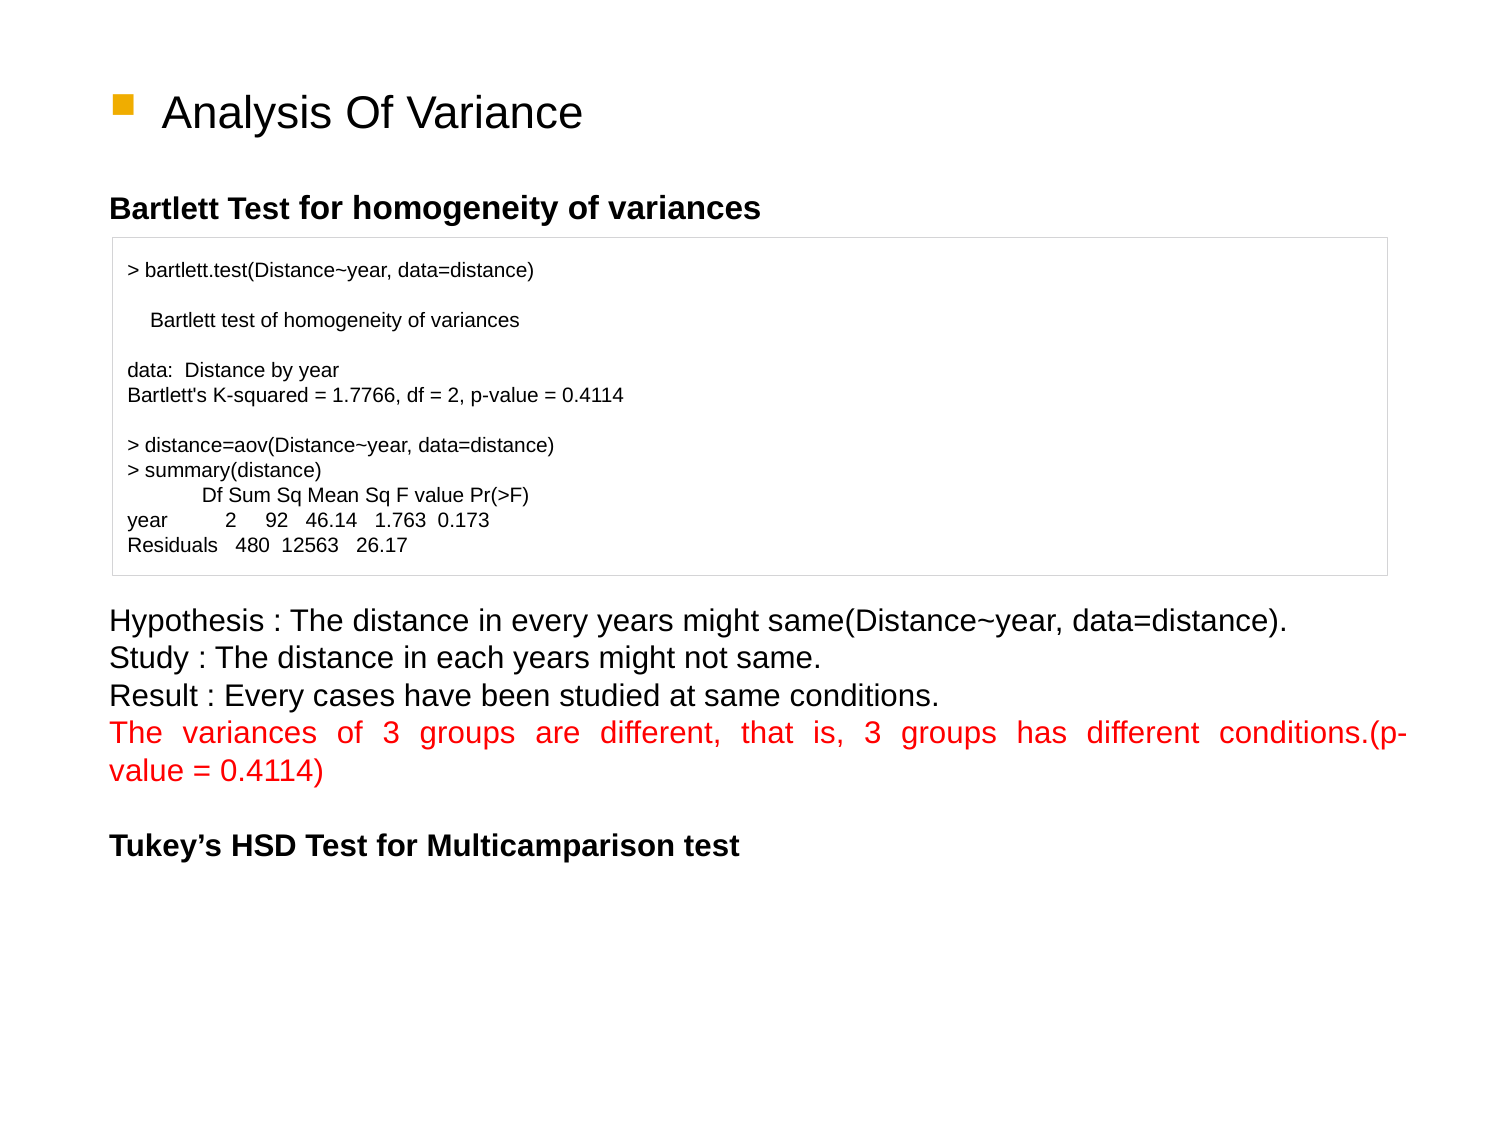

Analysis Of Variance

Bartlett Test for homogeneity of variances

Hypothesis : The distance in every years might same(Distance~year, data=distance).
Study : The distance in each years might not same.
Result : Every cases have been studied at same conditions.
The variances of 3 groups are different, that is, 3 groups has different conditions.(p-value = 0.4114)

Tukey’s HSD Test for Multicamparison test

> bartlett.test(Distance~year, data=distance)

    Bartlett test of homogeneity of variances

data:  Distance by year
Bartlett's K-squared = 1.7766, df = 2, p-value = 0.4114

> distance=aov(Distance~year, data=distance)
> summary(distance)
             Df Sum Sq Mean Sq F value Pr(>F)
year          2     92   46.14   1.763  0.173
Residuals   480  12563   26.17